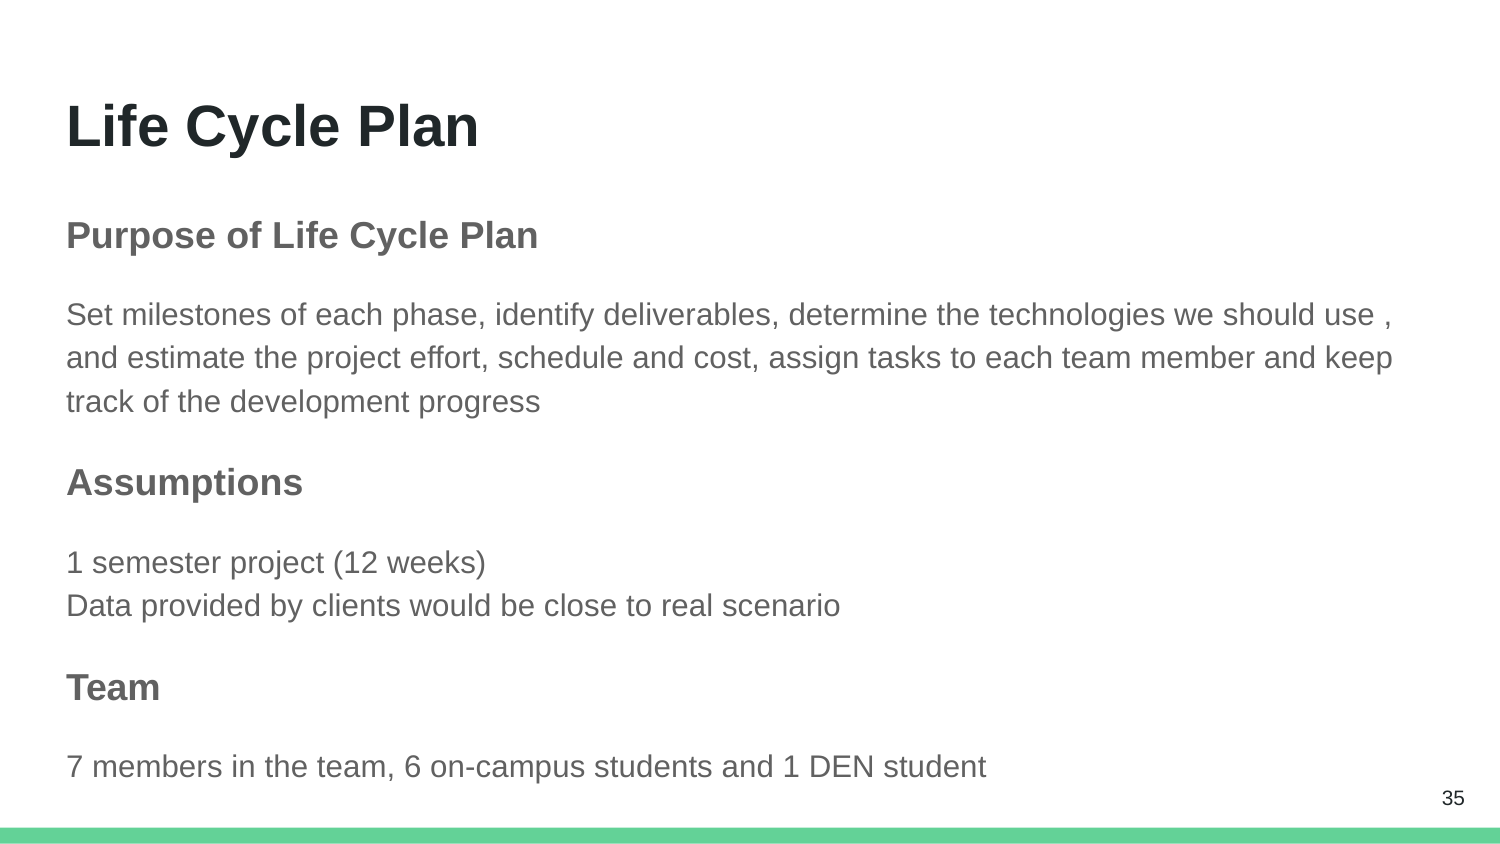

# Life Cycle Plan

Purpose of Life Cycle Plan
Set milestones of each phase, identify deliverables, determine the technologies we should use , and estimate the project effort, schedule and cost, assign tasks to each team member and keep track of the development progress
Assumptions
1 semester project (12 weeks)
Data provided by clients would be close to real scenario
Team
7 members in the team, 6 on-campus students and 1 DEN student

35